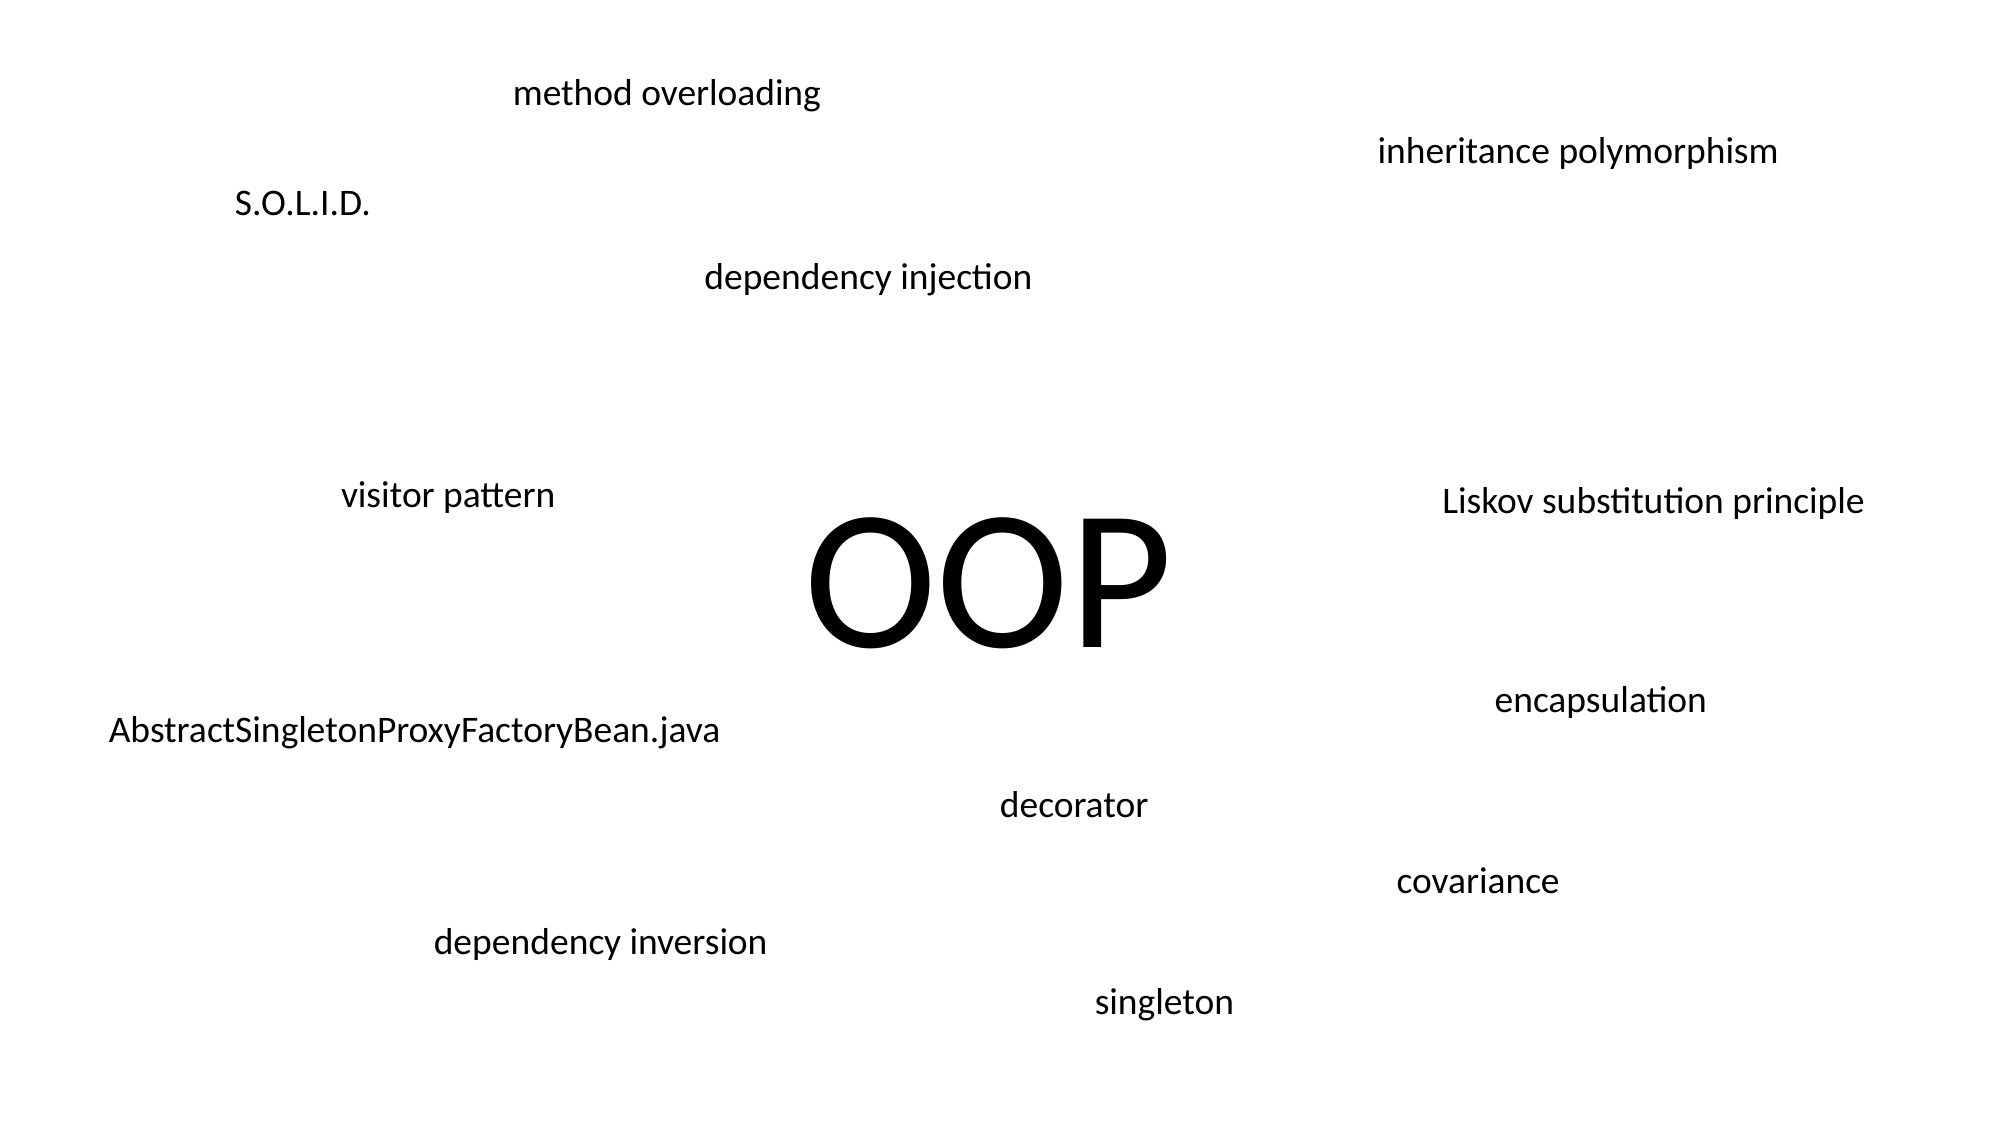

method overloading
inheritance polymorphism
S.O.L.I.D.
dependency injection
OOP
visitor pattern
Liskov substitution principle
encapsulation
AbstractSingletonProxyFactoryBean.java
decorator
covariance
dependency inversion
singleton